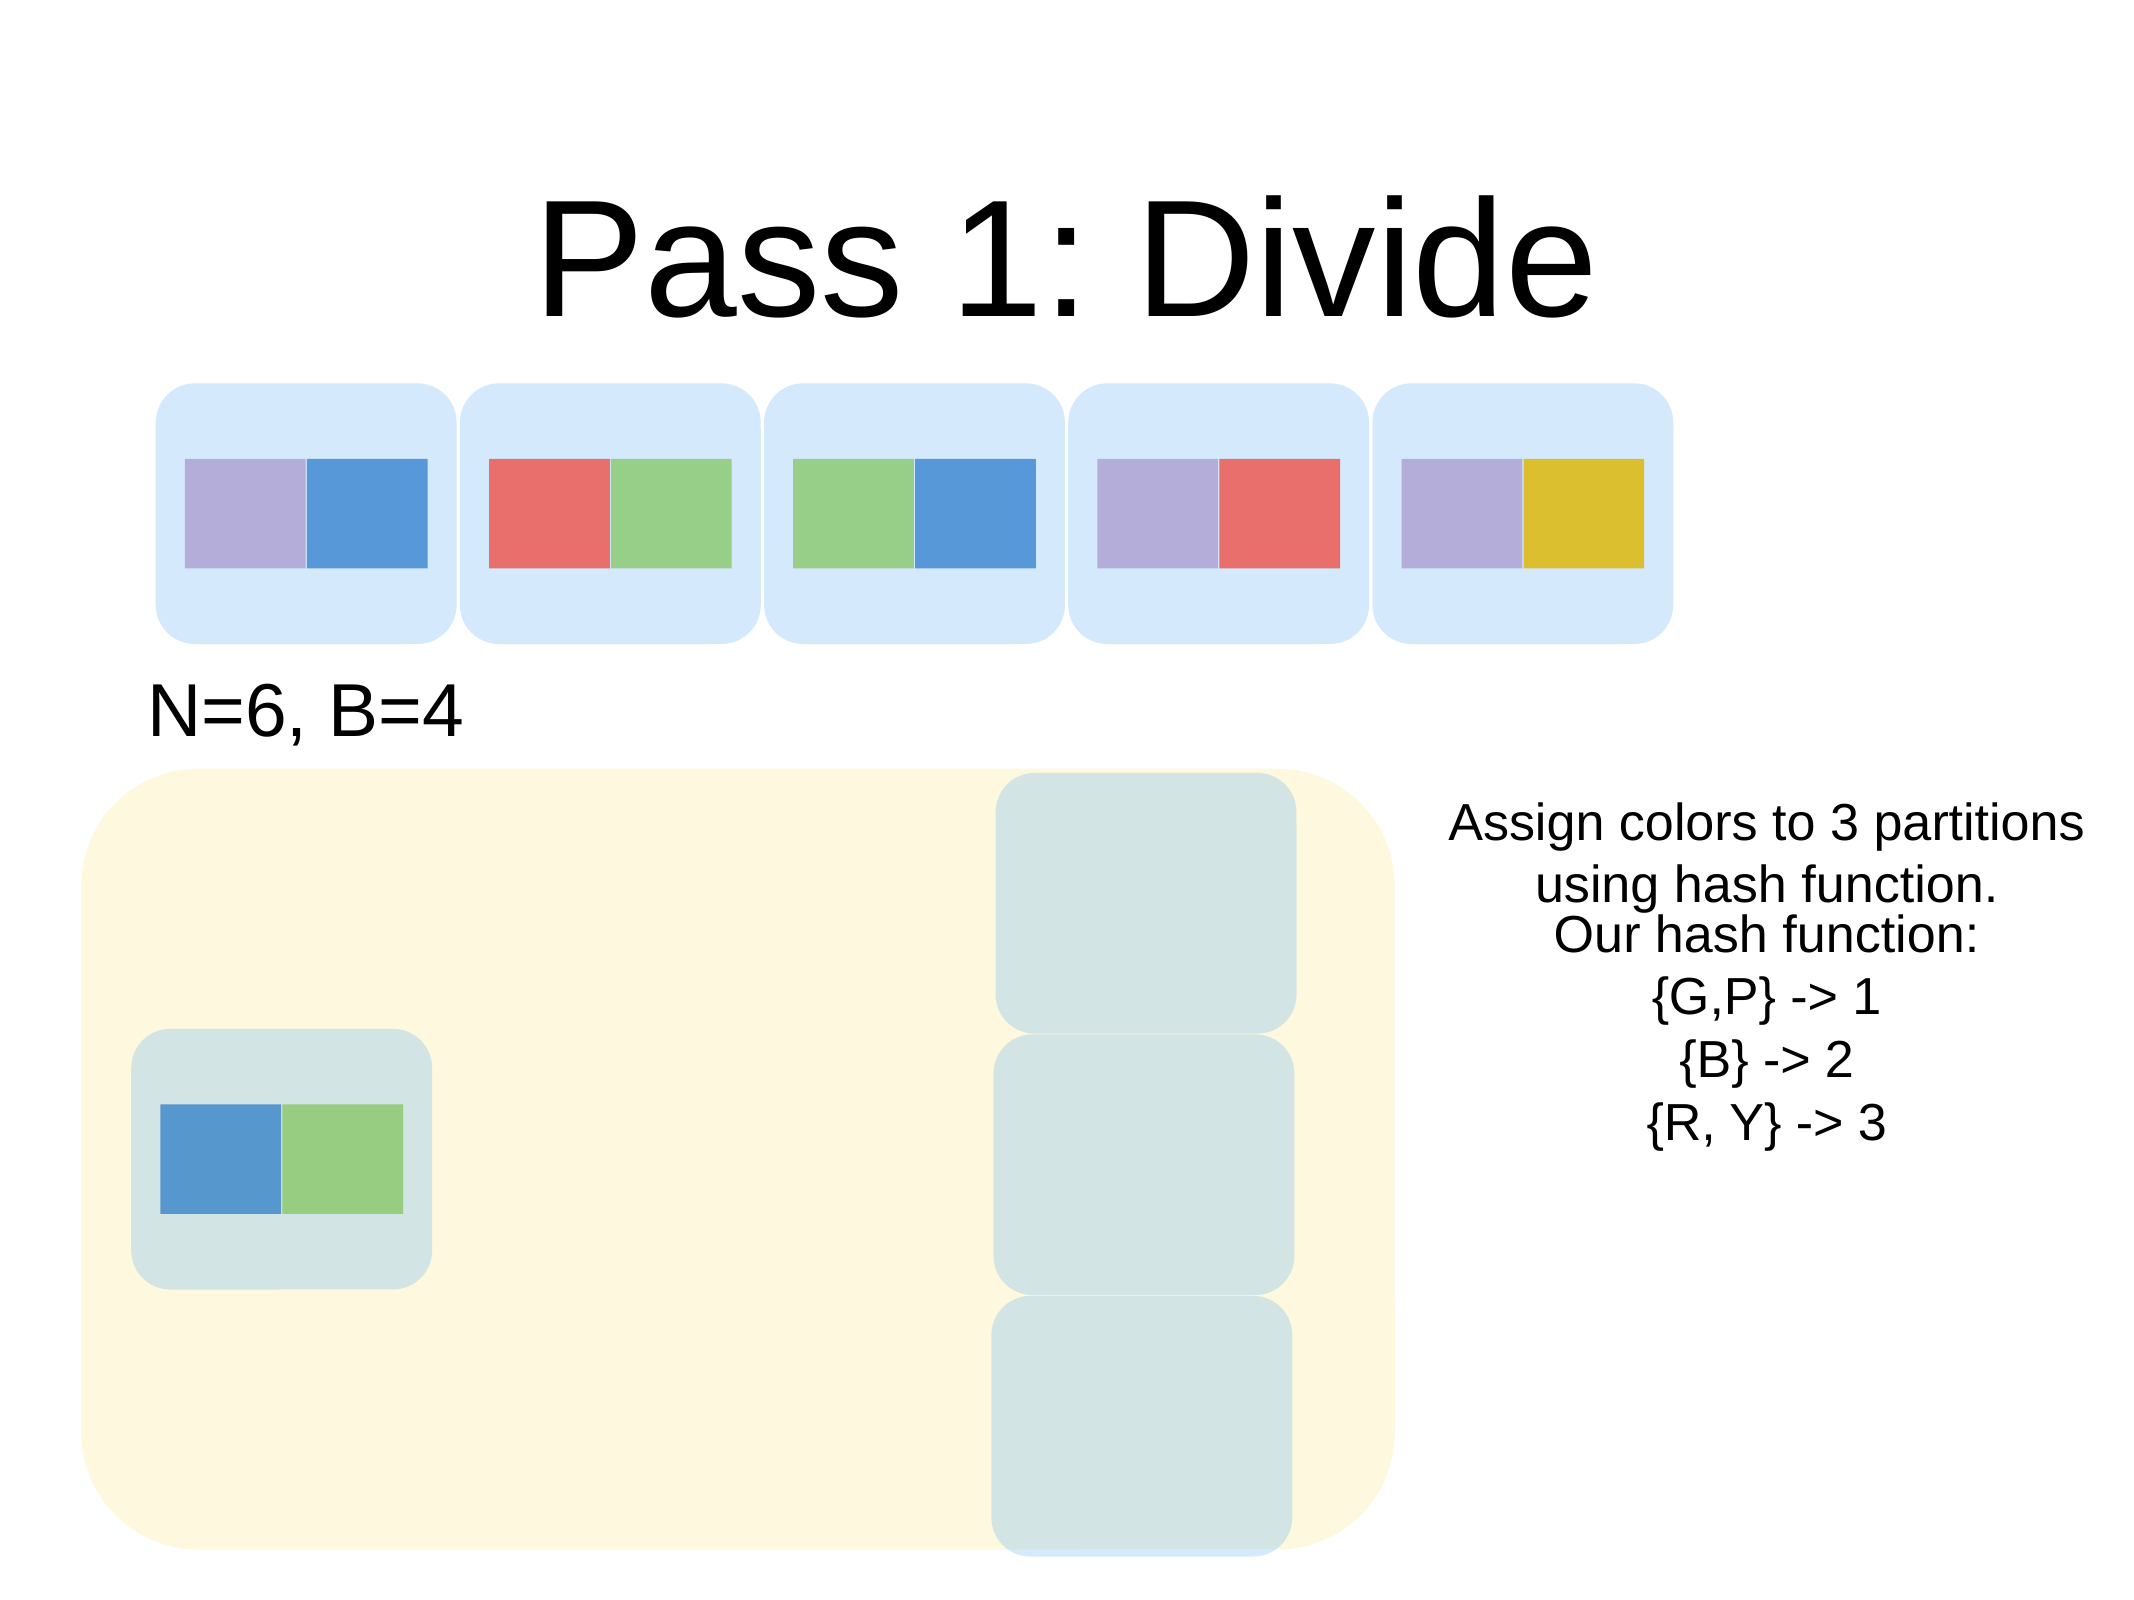

# Pass 1: Divide

N=6, B=4

Assign colors to 3 partitions
using hash function.

Our hash function:
{G,P} -> 1
{B} -> 2
{R, Y} -> 3